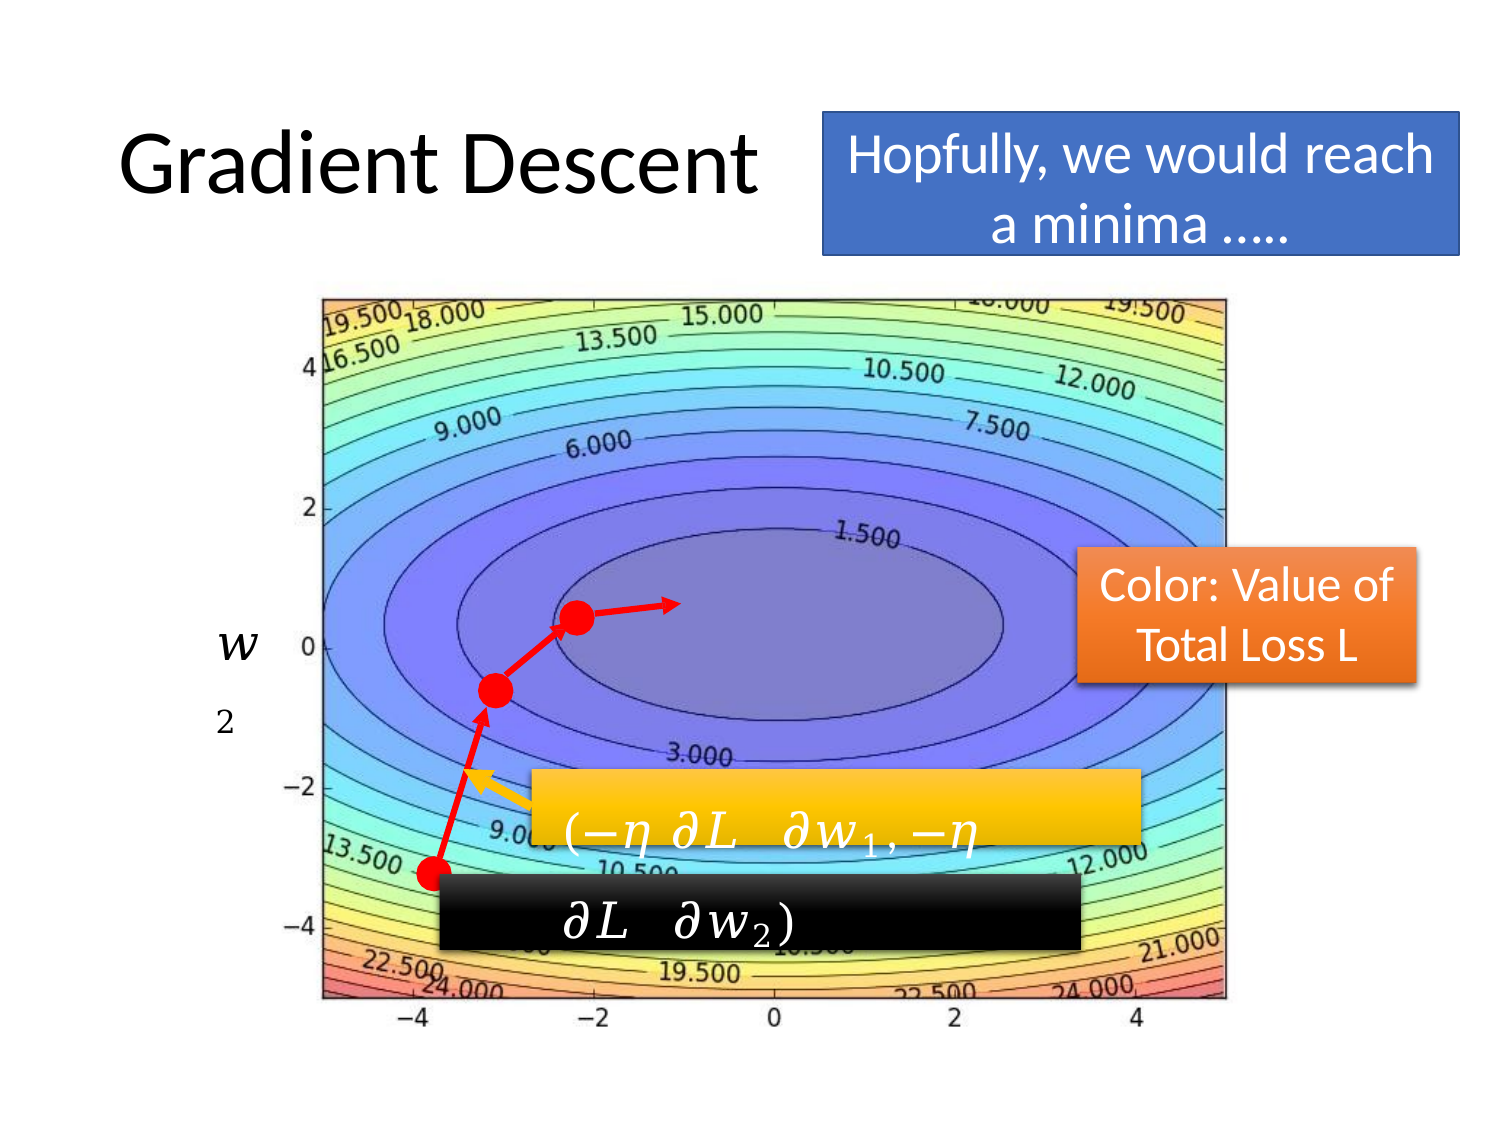

# Gradient Descent
Hopfully, we would reach
a minima …..

Color: Value of
Total Loss L

𝑤2

(−𝜂 𝜕𝐿 𝜕𝑤1, −𝜂  𝜕𝐿 𝜕𝑤2)
Compute 𝜕𝐿 𝜕𝑤1, 𝜕𝐿  𝜕𝑤2

𝑤1